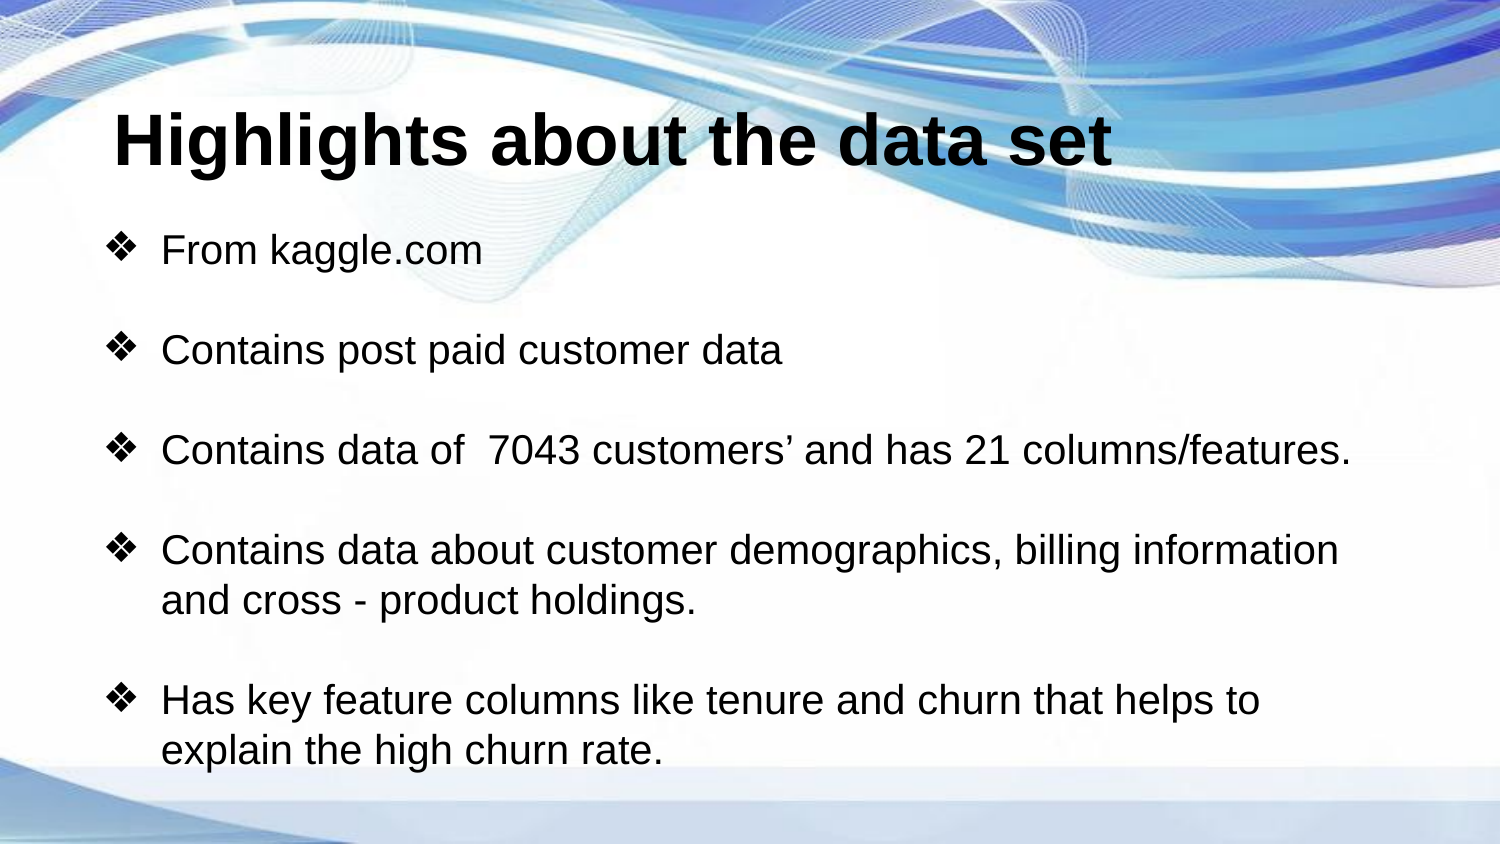

Highlights about the data set
From kaggle.com

Contains post paid customer data

Contains data of  7043 customers’ and has 21 columns/features.

Contains data about customer demographics, billing information and cross - product holdings.

Has key feature columns like tenure and churn that helps to explain the high churn rate.